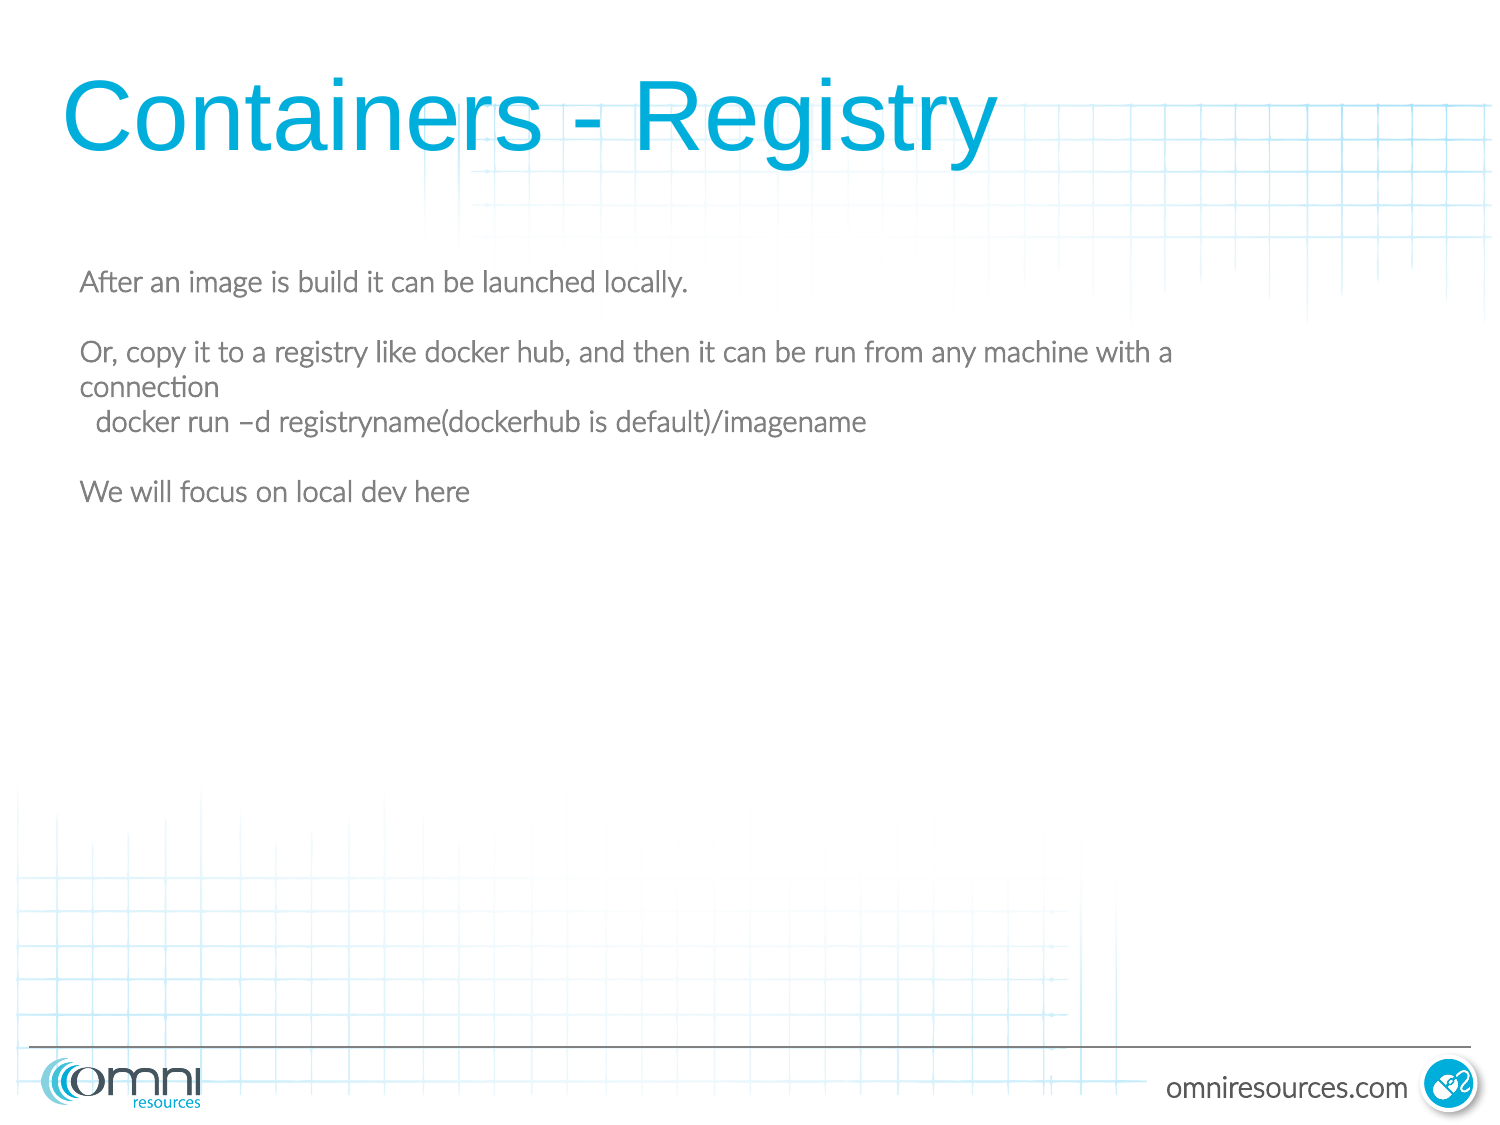

Containers - Registry
After an image is build it can be launched locally.

Or, copy it to a registry like docker hub, and then it can be run from any machine with a connection
  docker run –d registryname(dockerhub is default)/imagename

We will focus on local dev here